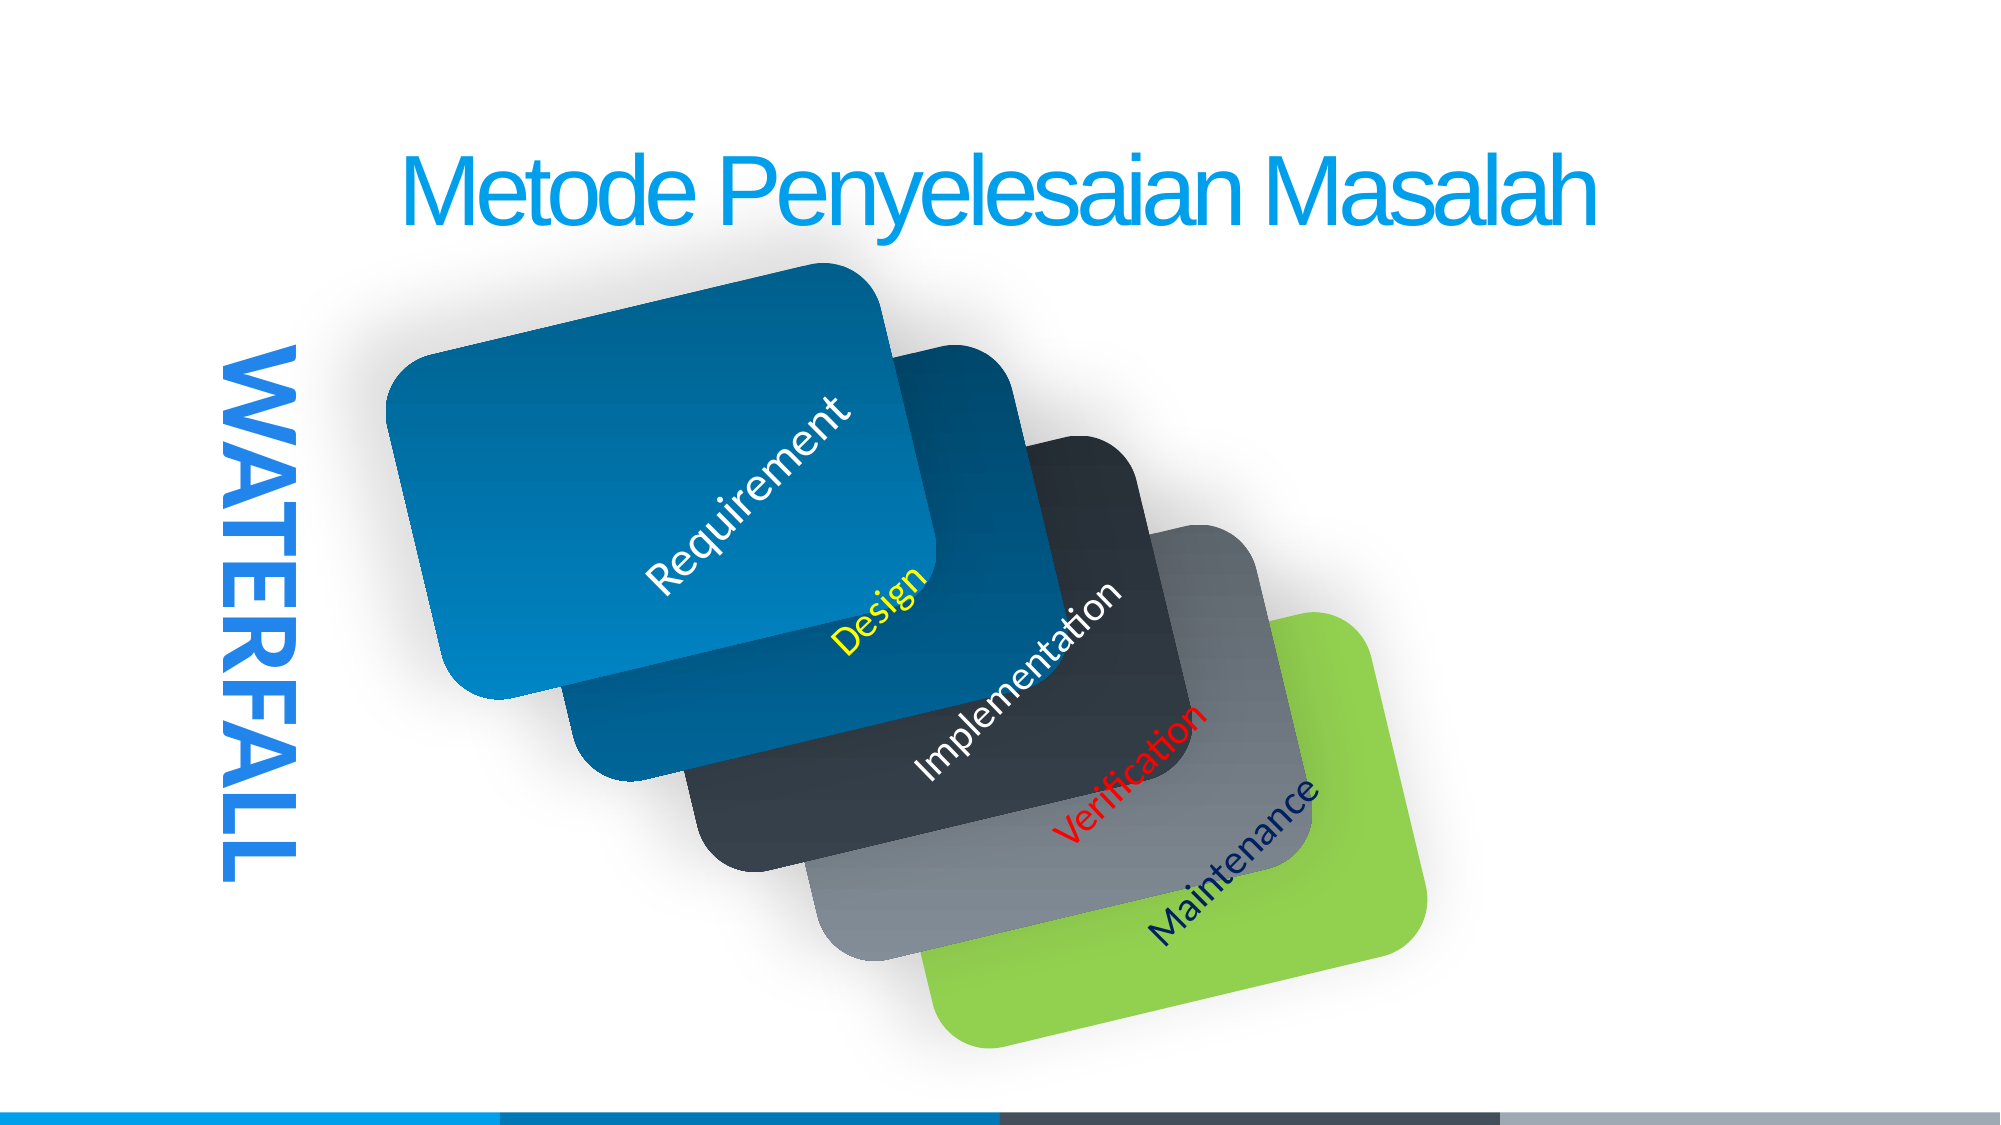

Metode Penyelesaian Masalah
WATERFALL

Requirement
Design
Implementation
Verification
Maintenance